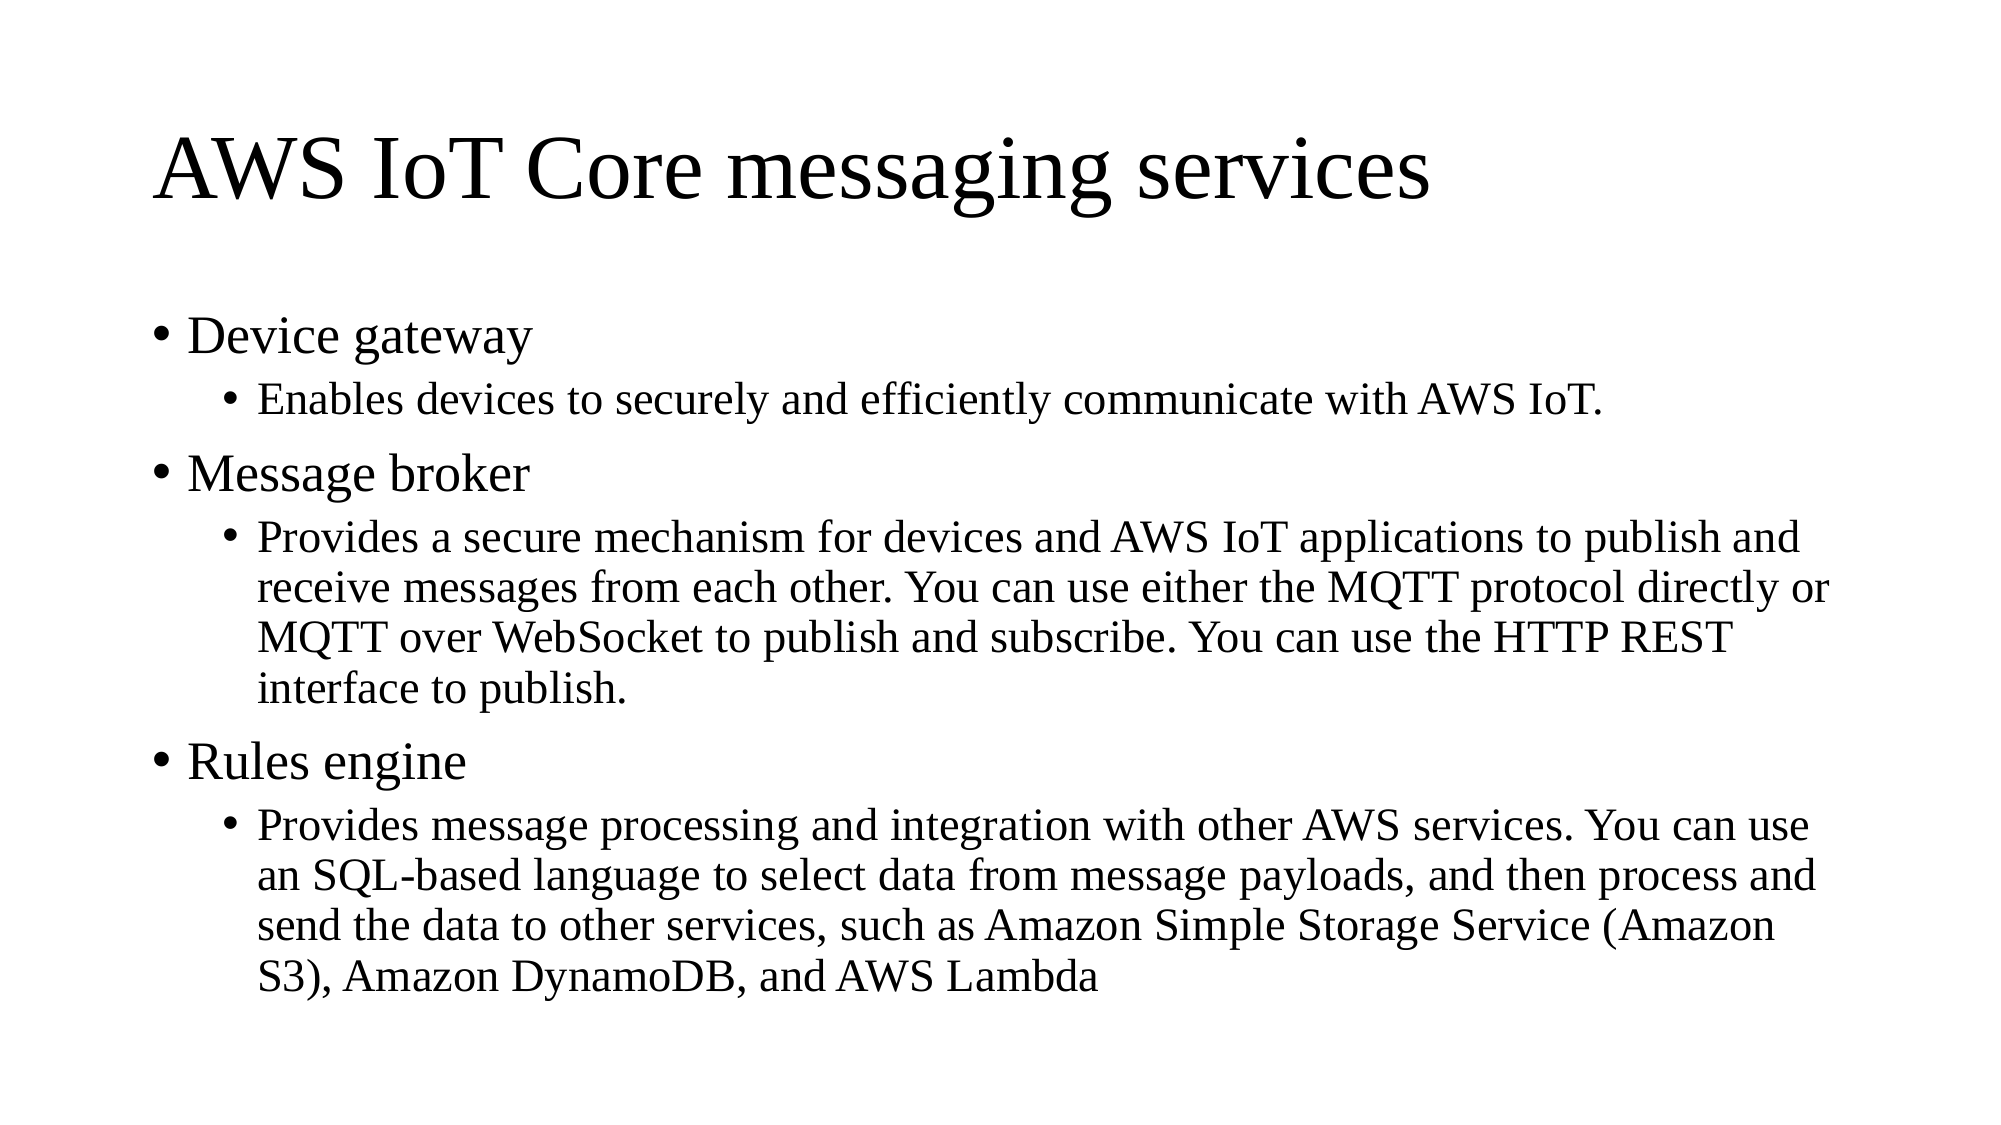

# AWS IoT Core messaging services
Device gateway
Enables devices to securely and efficiently communicate with AWS IoT.
Message broker
Provides a secure mechanism for devices and AWS IoT applications to publish and receive messages from each other. You can use either the MQTT protocol directly or MQTT over WebSocket to publish and subscribe. You can use the HTTP REST interface to publish.
Rules engine
Provides message processing and integration with other AWS services. You can use an SQL-based language to select data from message payloads, and then process and send the data to other services, such as Amazon Simple Storage Service (Amazon S3), Amazon DynamoDB, and AWS Lambda